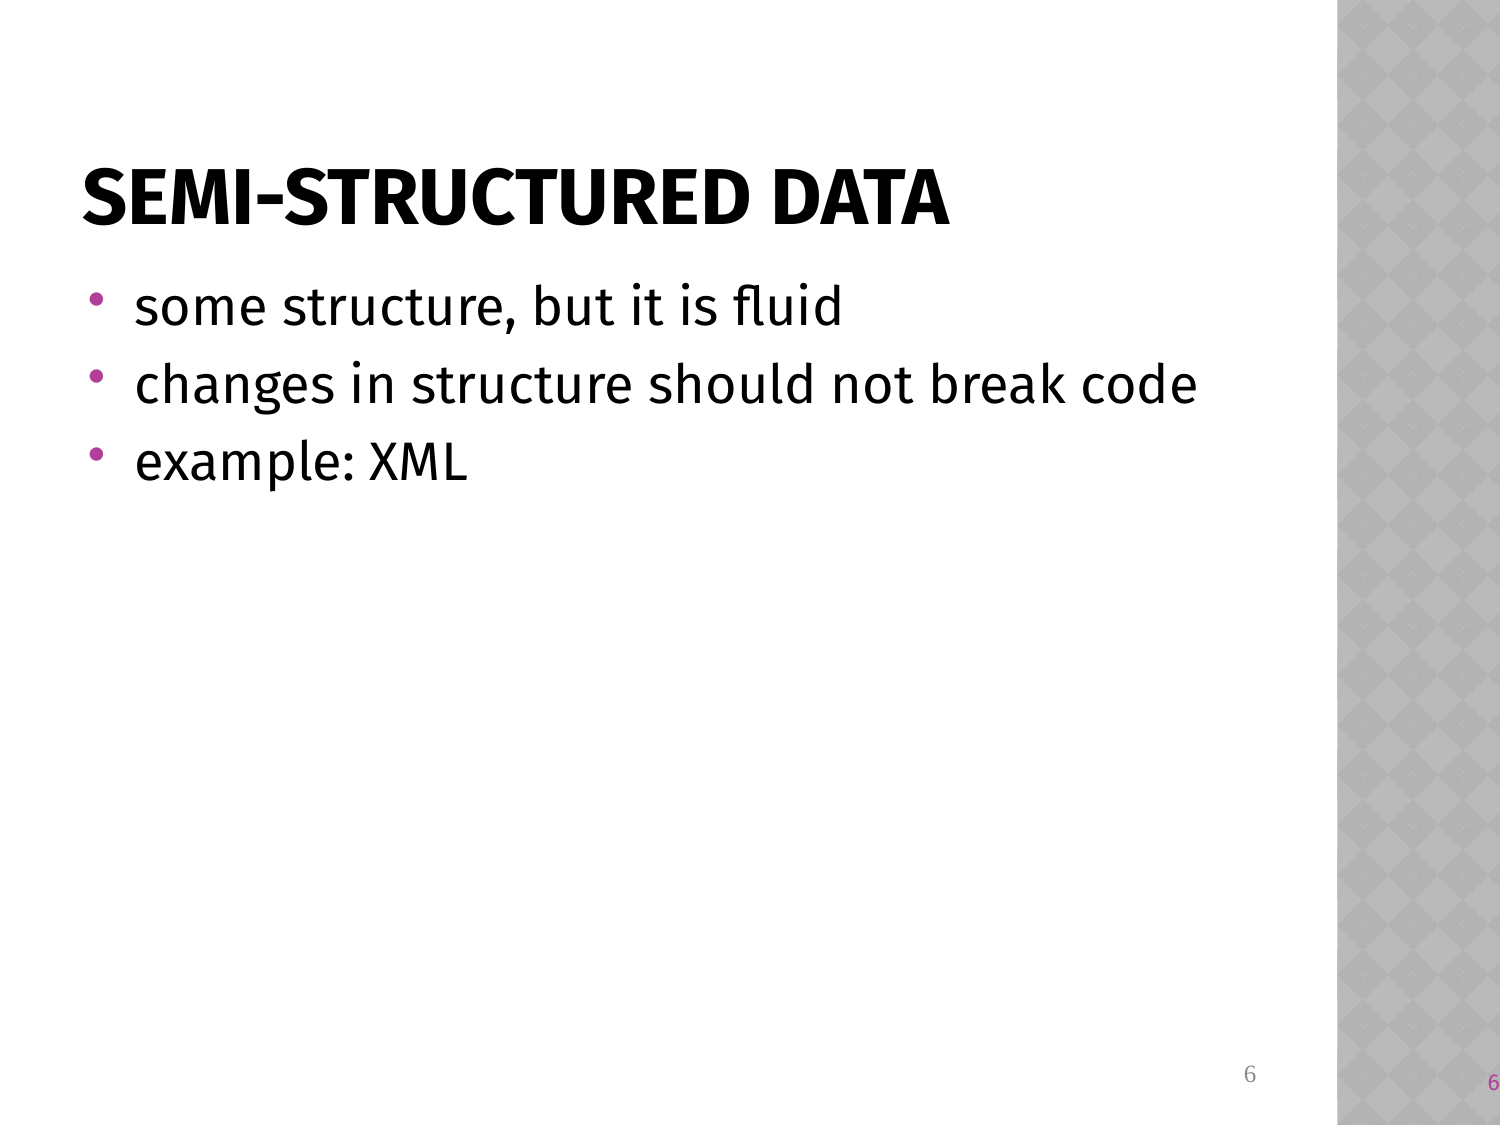

# Semi-structured Data
some structure, but it is fluid
changes in structure should not break code
example: XML
6
6